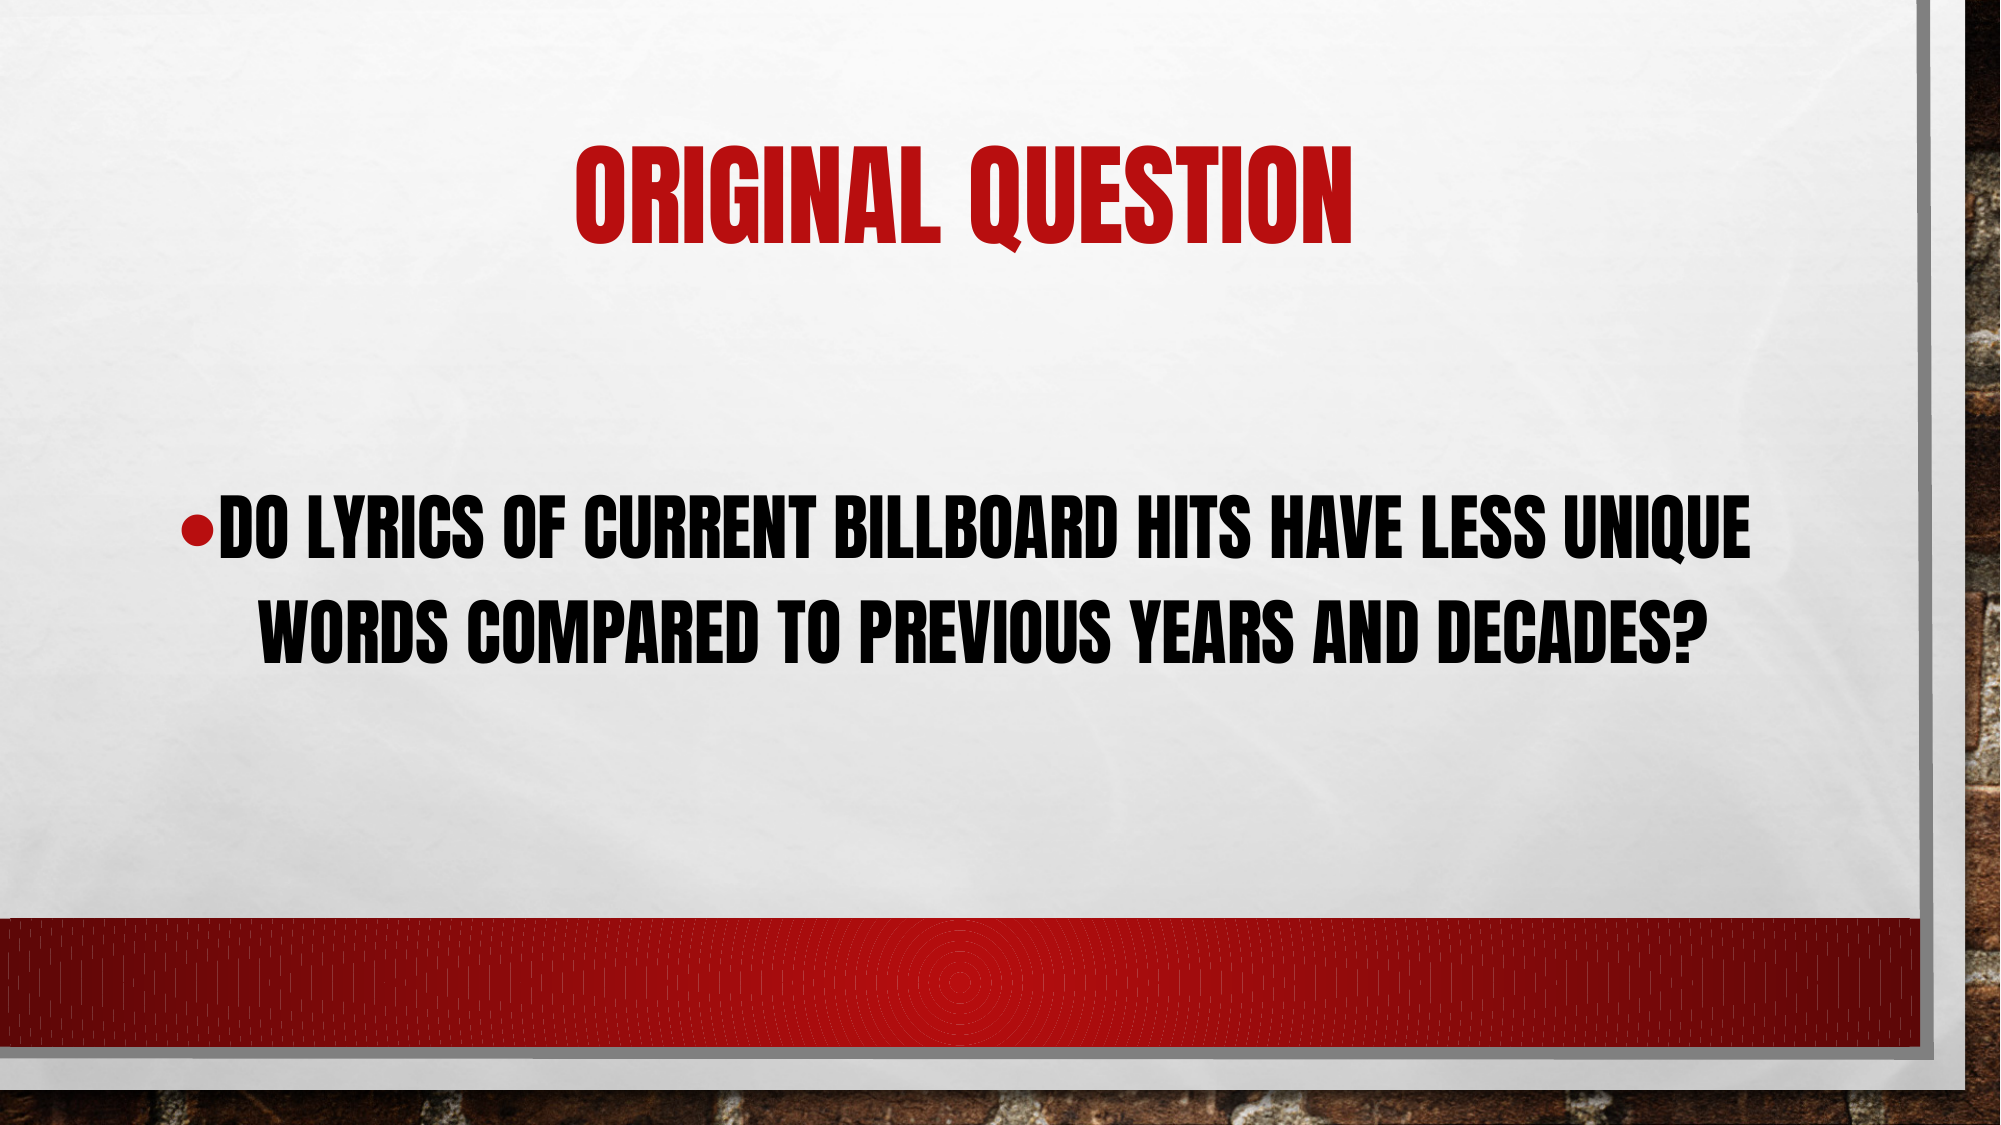

# Original question
Do lyrics of current billboard hits have less unique words compared to previous years and decades?